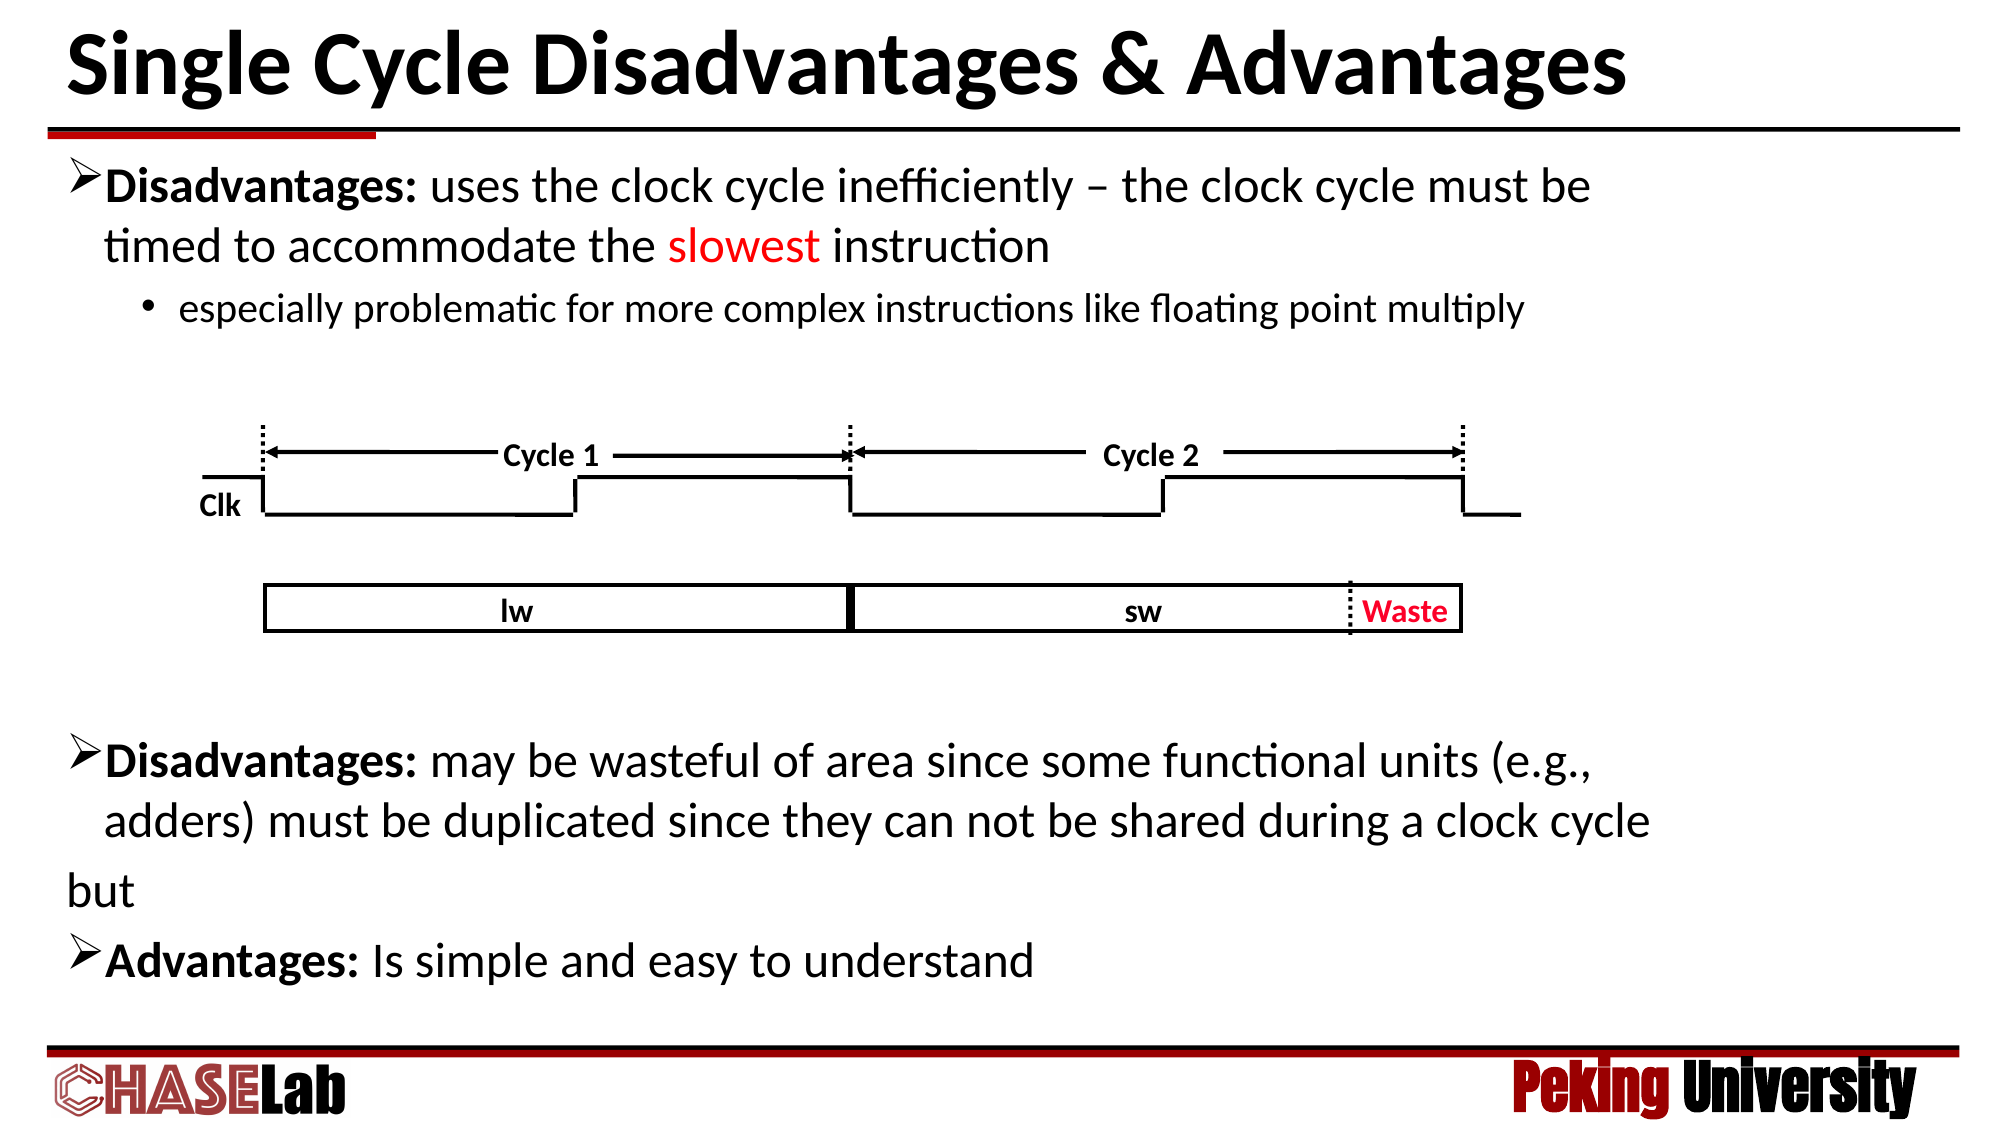

# Single Cycle Disadvantages & Advantages
Disadvantages: uses the clock cycle inefficiently – the clock cycle must be timed to accommodate the slowest instruction
especially problematic for more complex instructions like floating point multiply

Disadvantages: may be wasteful of area since some functional units (e.g., adders) must be duplicated since they can not be shared during a clock cycle
but
Advantages: Is simple and easy to understand

Cycle 1
Cycle 2

Clk

lw
sw
Waste